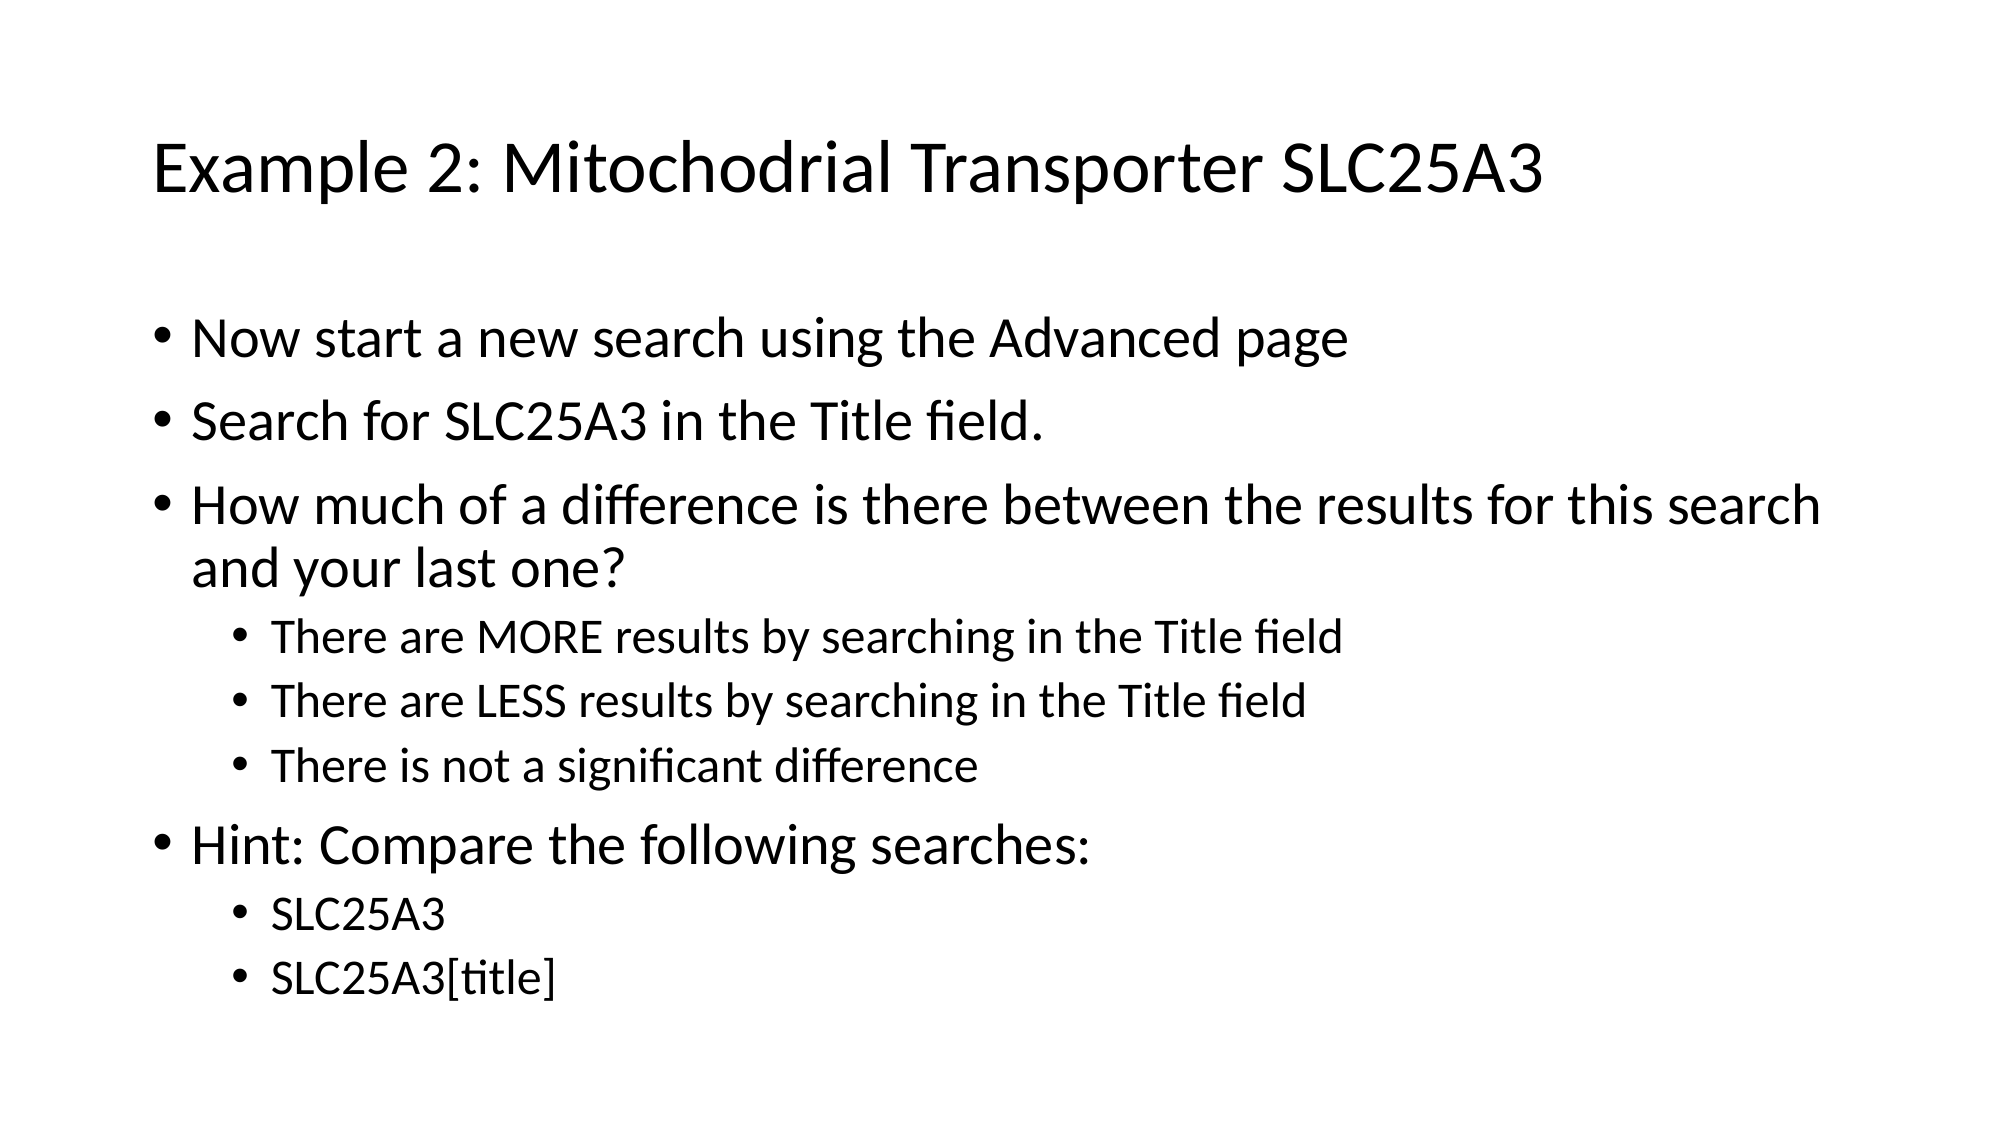

# Example 2: Mitochodrial Transporter SLC25A3
Now start a new search using the Advanced page
Search for SLC25A3 in the Title field.
How much of a difference is there between the results for this search and your last one?
There are MORE results by searching in the Title field
There are LESS results by searching in the Title field
There is not a significant difference
Hint: Compare the following searches:
SLC25A3
SLC25A3[title]